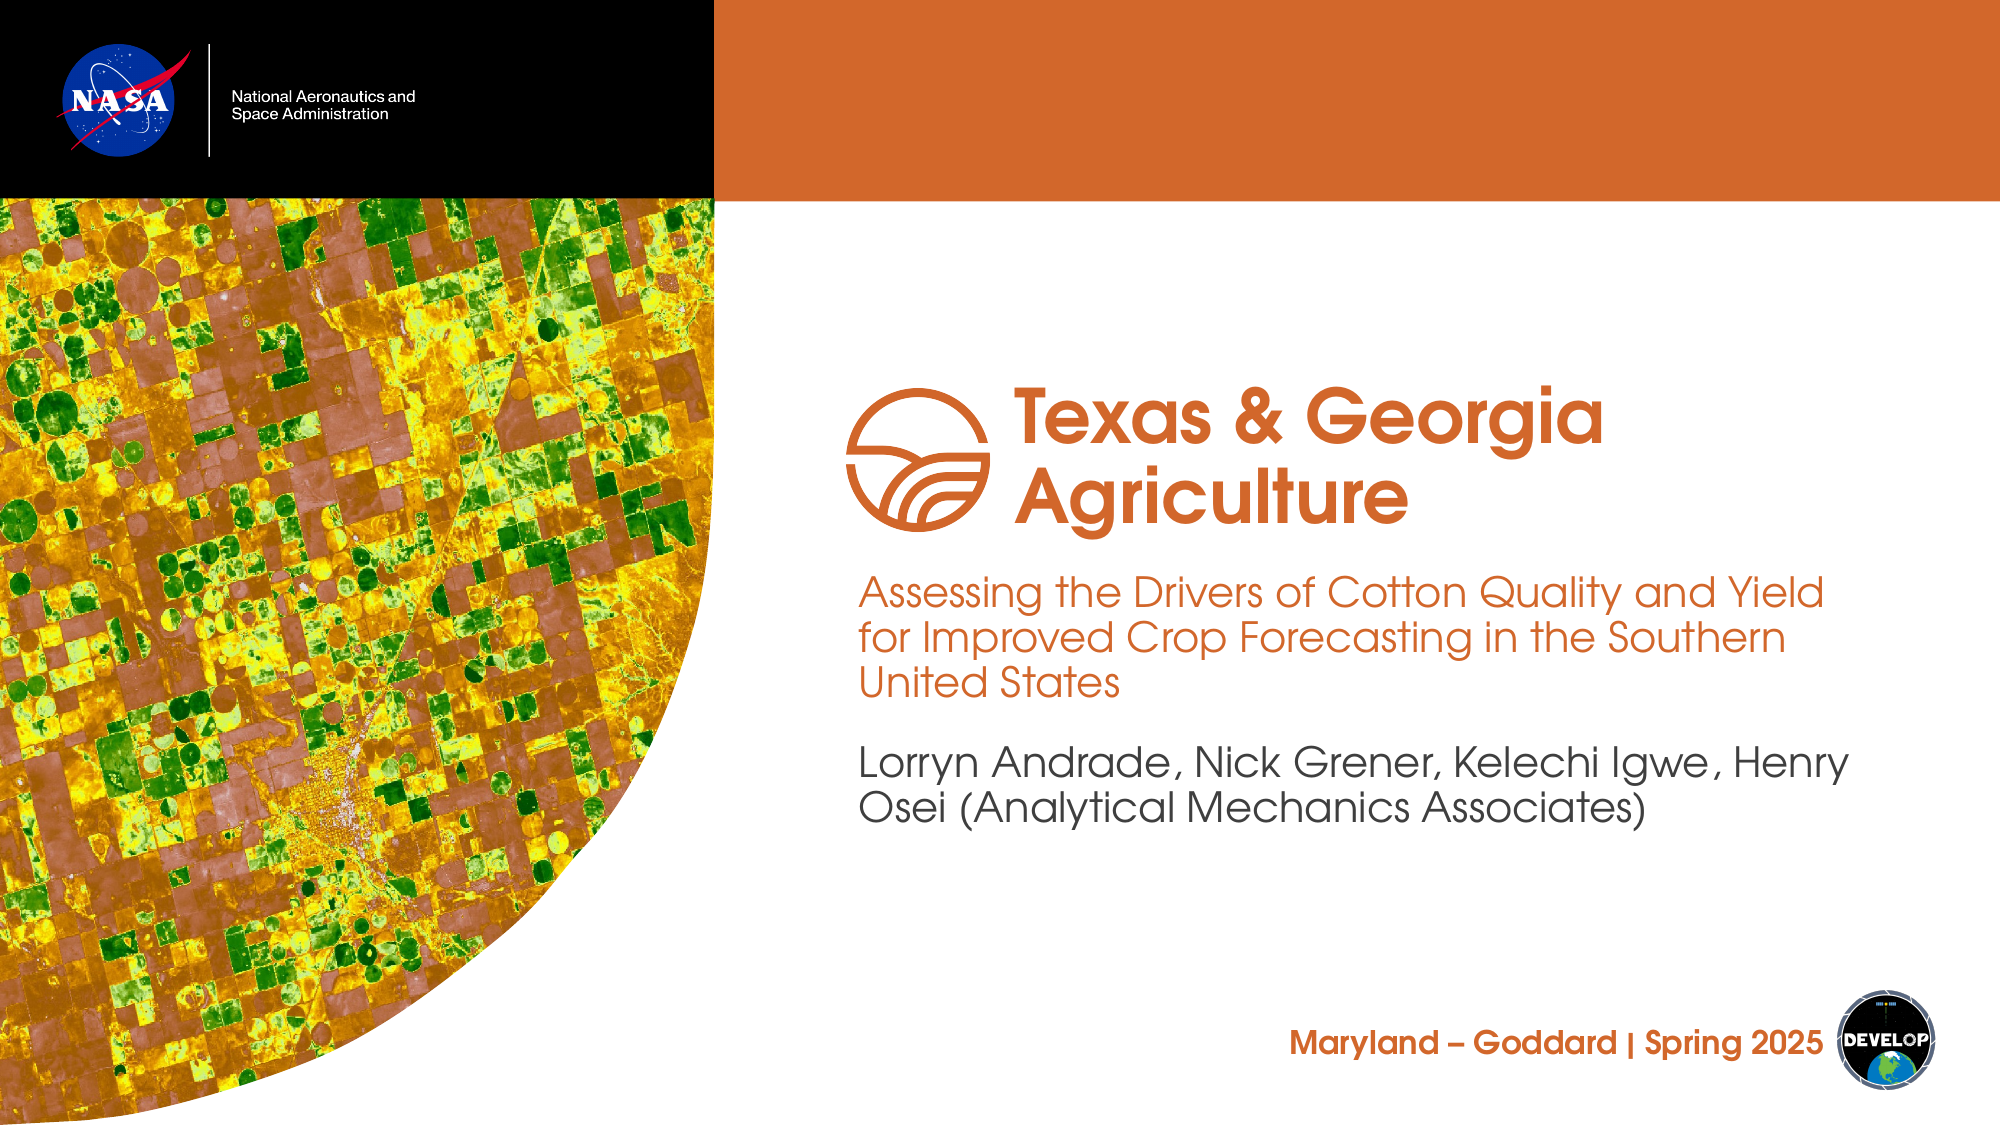

# Texas & Georgia Agriculture
Assessing the Drivers of Cotton Quality and Yield for Improved Crop Forecasting in the Southern United States
Lorryn Andrade, Nick Grener, Kelechi Igwe, Henry Osei (Analytical Mechanics Associates)
Maryland – Goddard | Spring 2025